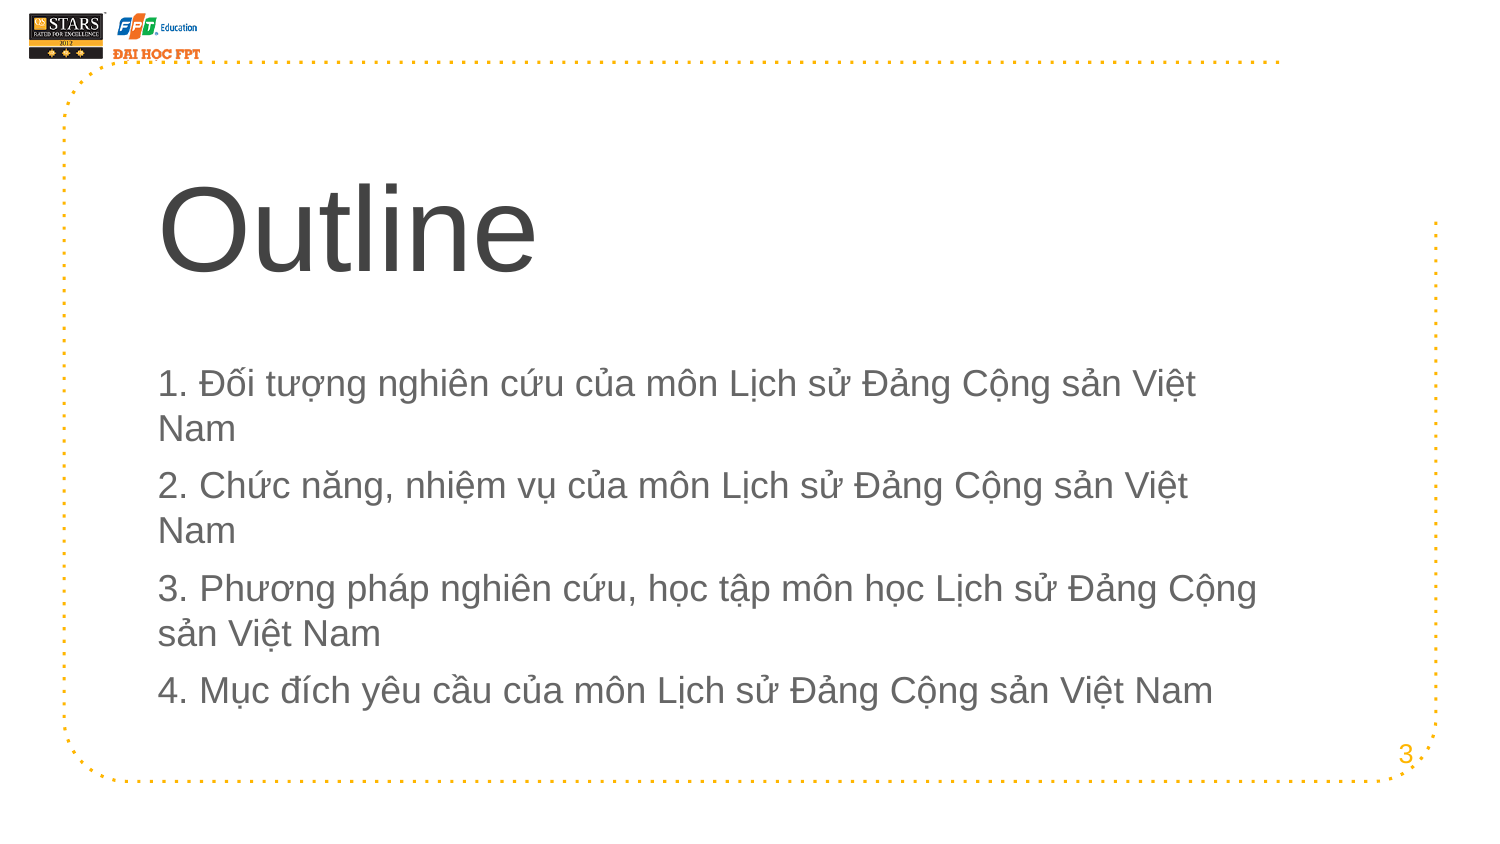

# Outline
1. Đối tượng nghiên cứu của môn Lịch sử Đảng Cộng sản Việt Nam
2. Chức năng, nhiệm vụ của môn Lịch sử Đảng Cộng sản Việt Nam
3. Phương pháp nghiên cứu, học tập môn học Lịch sử Đảng Cộng sản Việt Nam
4. Mục đích yêu cầu của môn Lịch sử Đảng Cộng sản Việt Nam
3